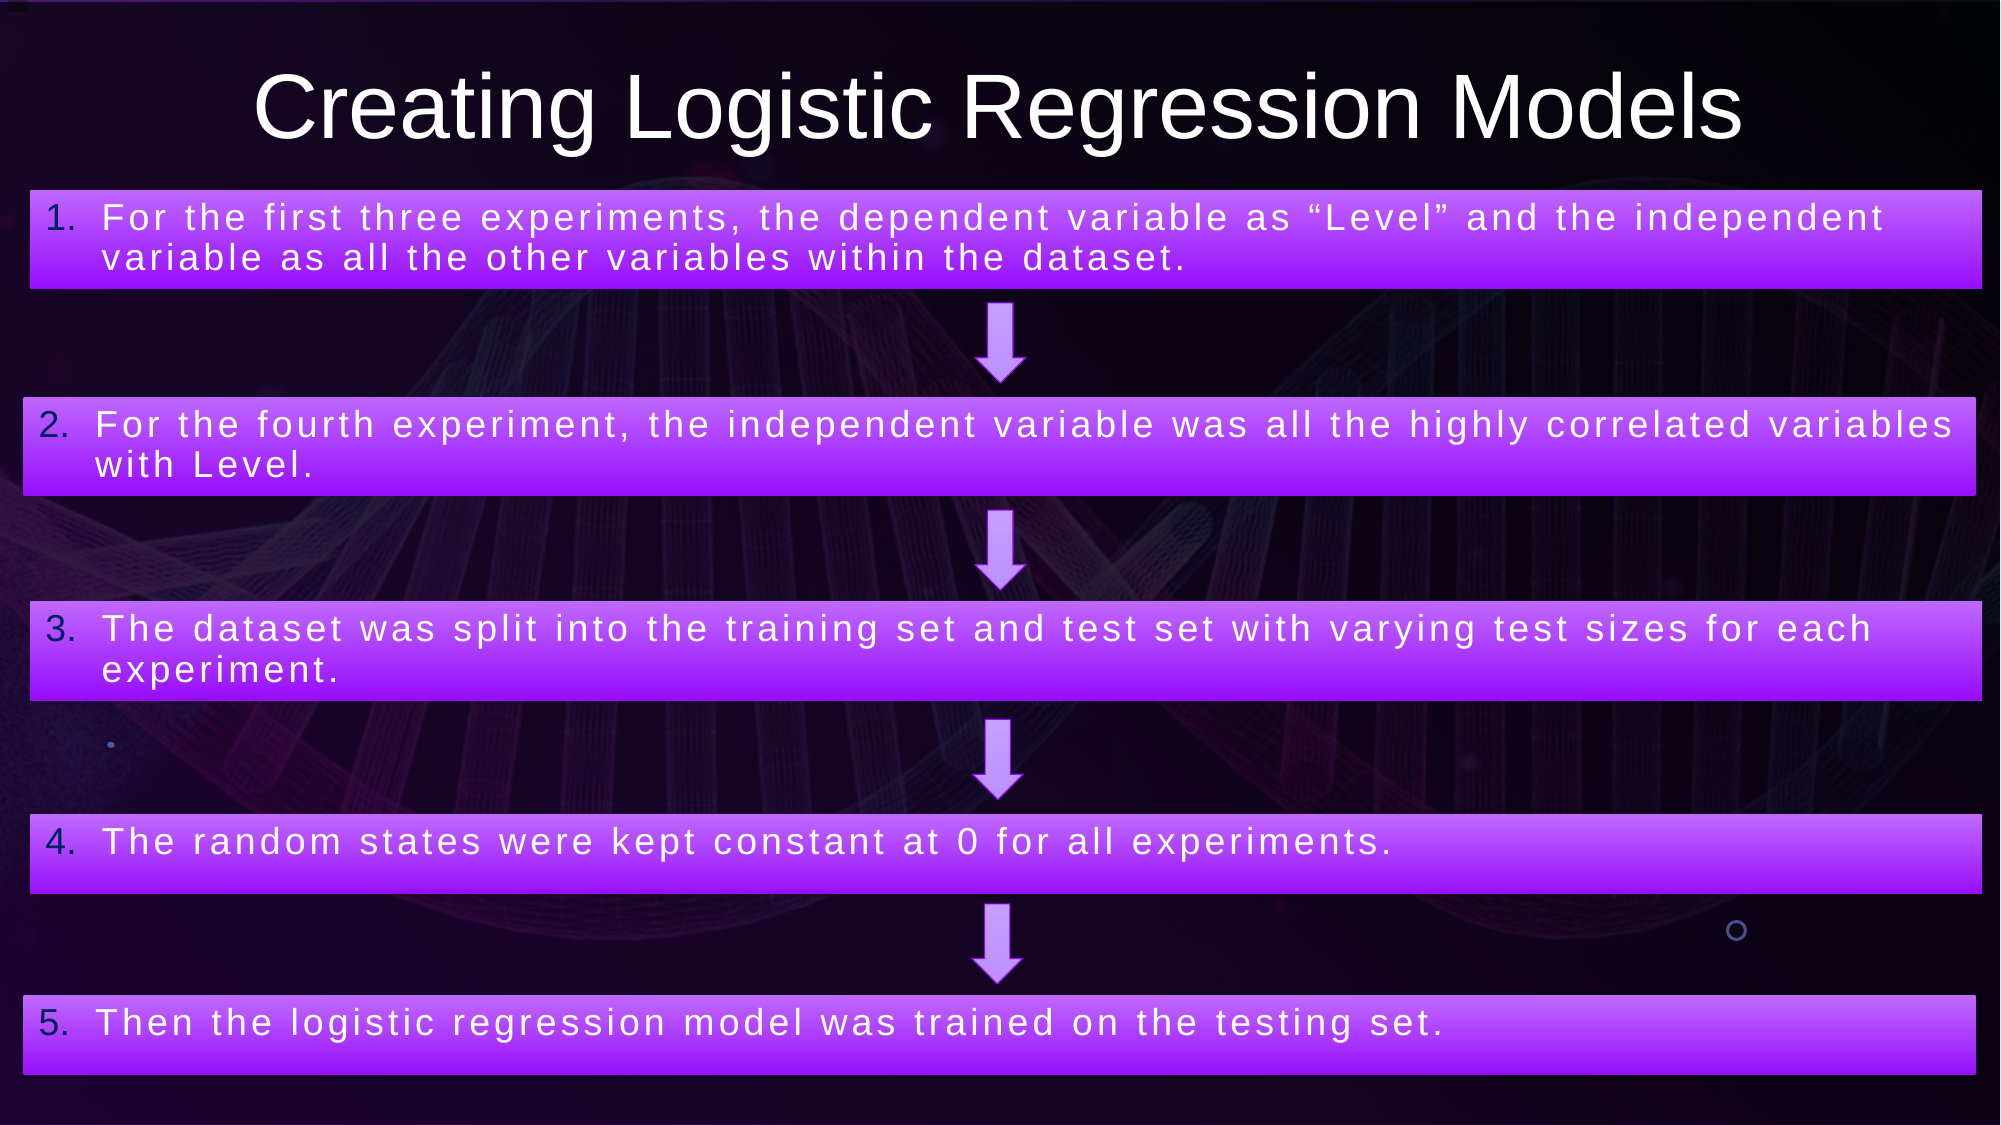

# Creating Logistic Regression Models
For the first three experiments, the dependent variable as “Level” and the independent variable as all the other variables within the dataset.

For the fourth experiment, the independent variable was all the highly correlated variables with Level.

The dataset was split into the training set and test set with varying test sizes for each experiment.

The random states were kept constant at 0 for all experiments.

Then the logistic regression model was trained on the testing set.
17